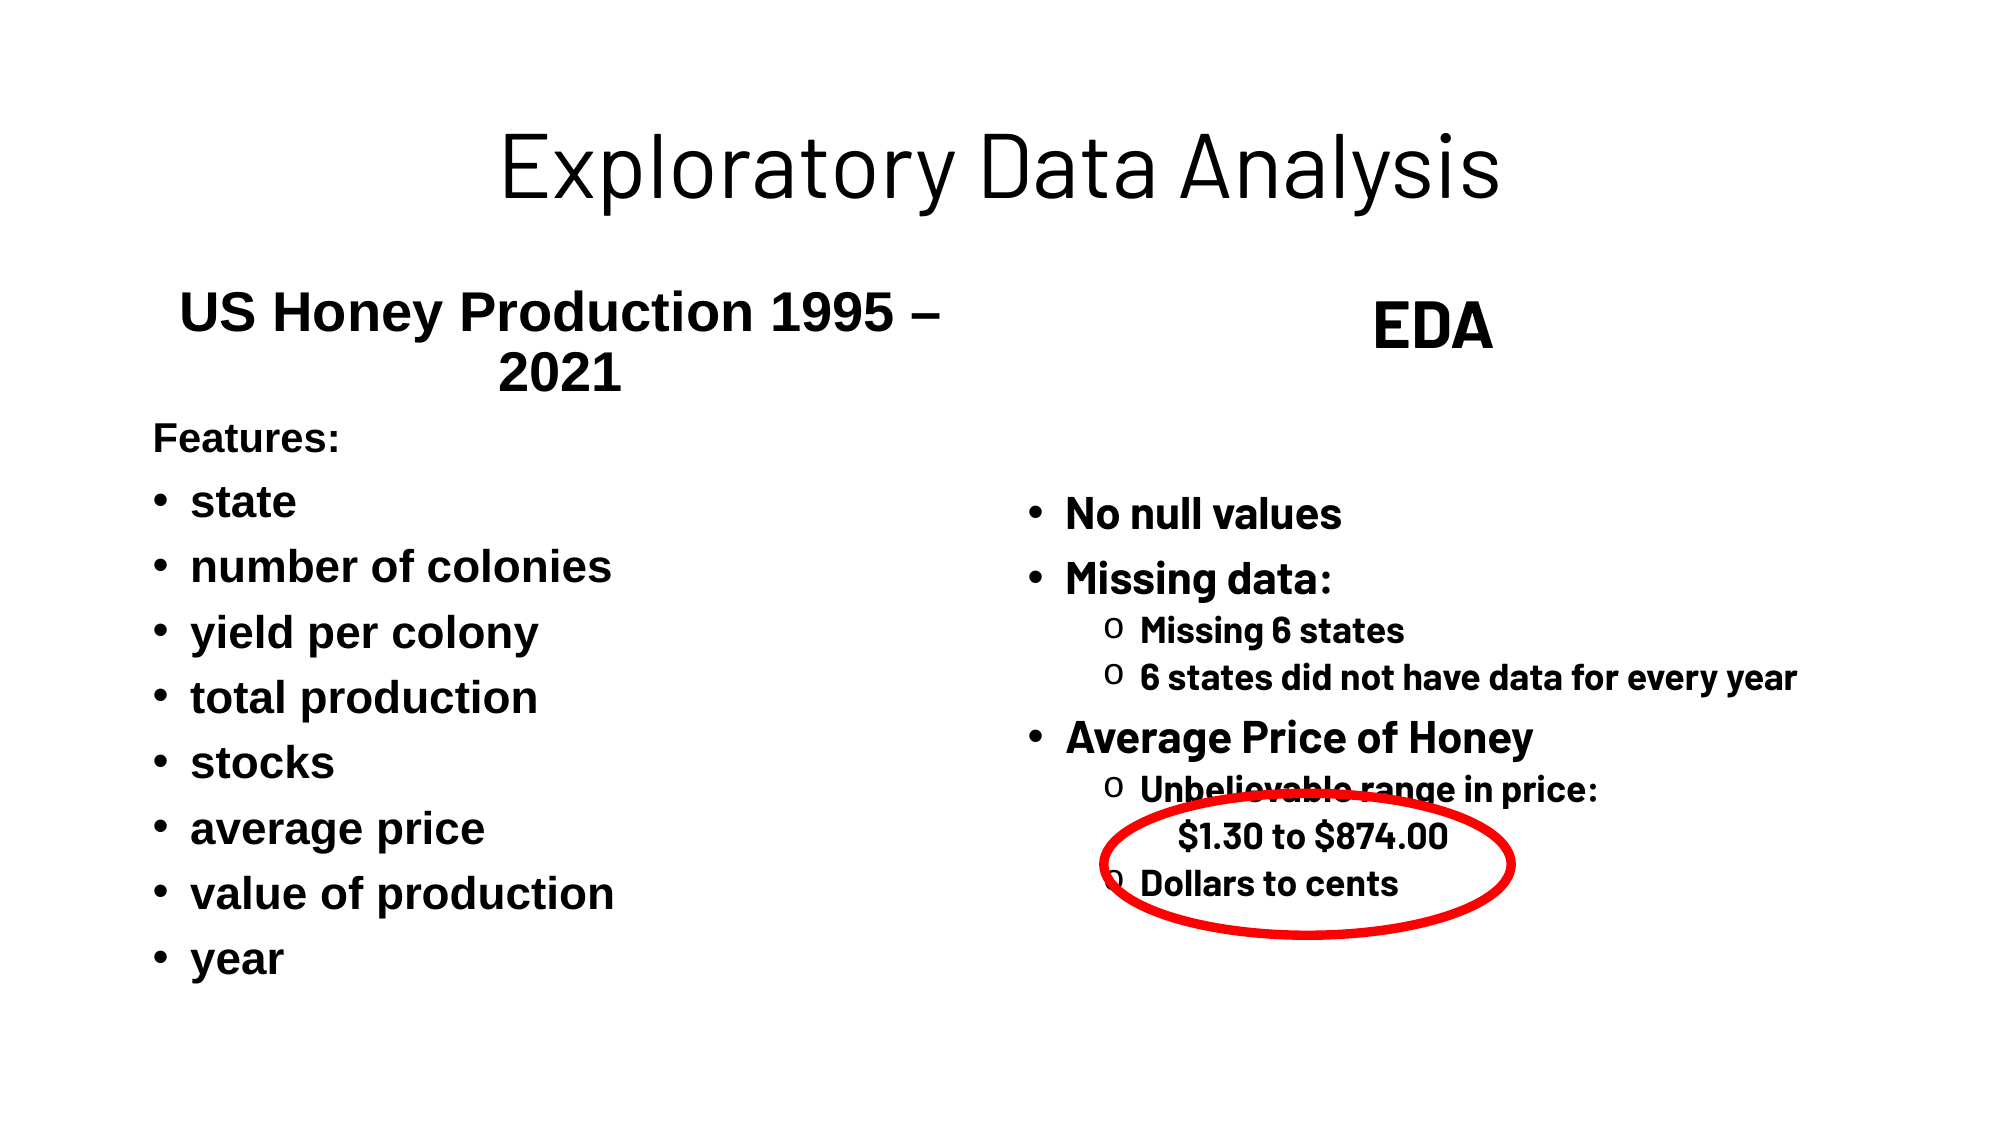

# Exploratory Data Analysis
US Honey Production 1995 – 2021​
EDA
Features: ​
state​
number of colonies
yield per colony
total production​
stocks
average price
value of production
year

No null values
Missing data:
Missing 6 states
6 states did not have data for every year
Average Price of Honey
Unbelievable range in price:
$1.30 to $874.00
Dollars to cents